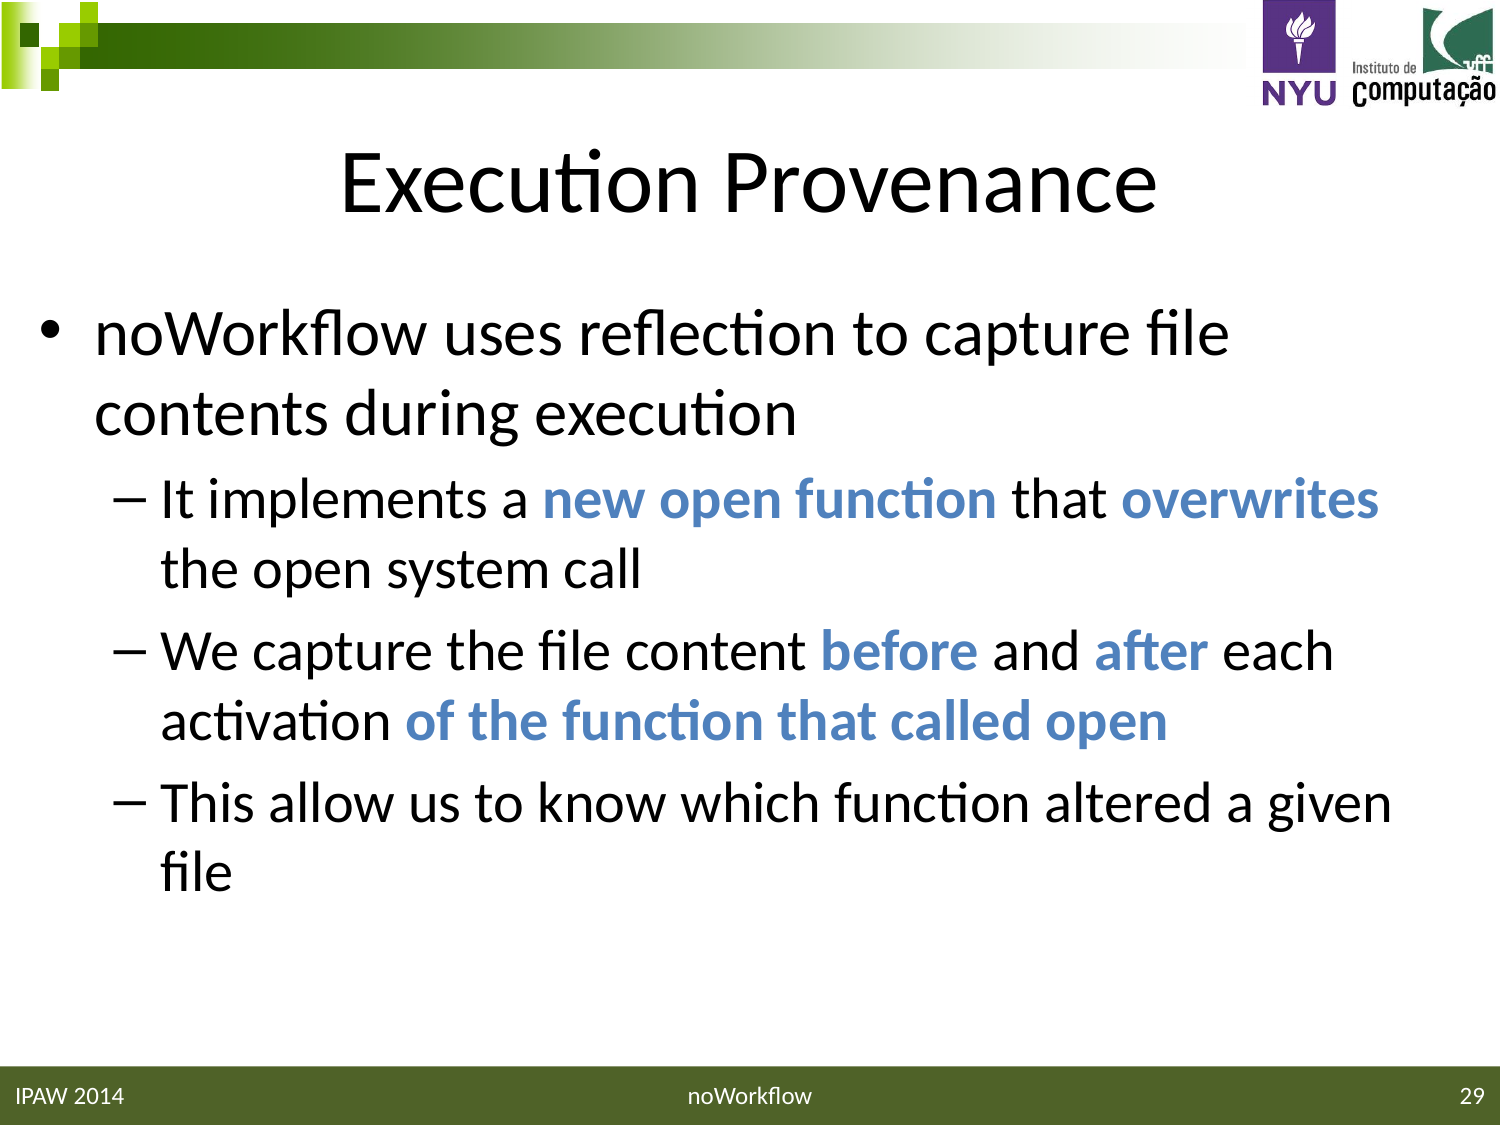

# Execution Provenance
noWorkflow uses reflection to capture file contents during execution
It implements a new open function that overwrites the open system call
We capture the file content before and after each activation of the function that called open
This allow us to know which function altered a given file

IPAW 2014
noWorkflow
29